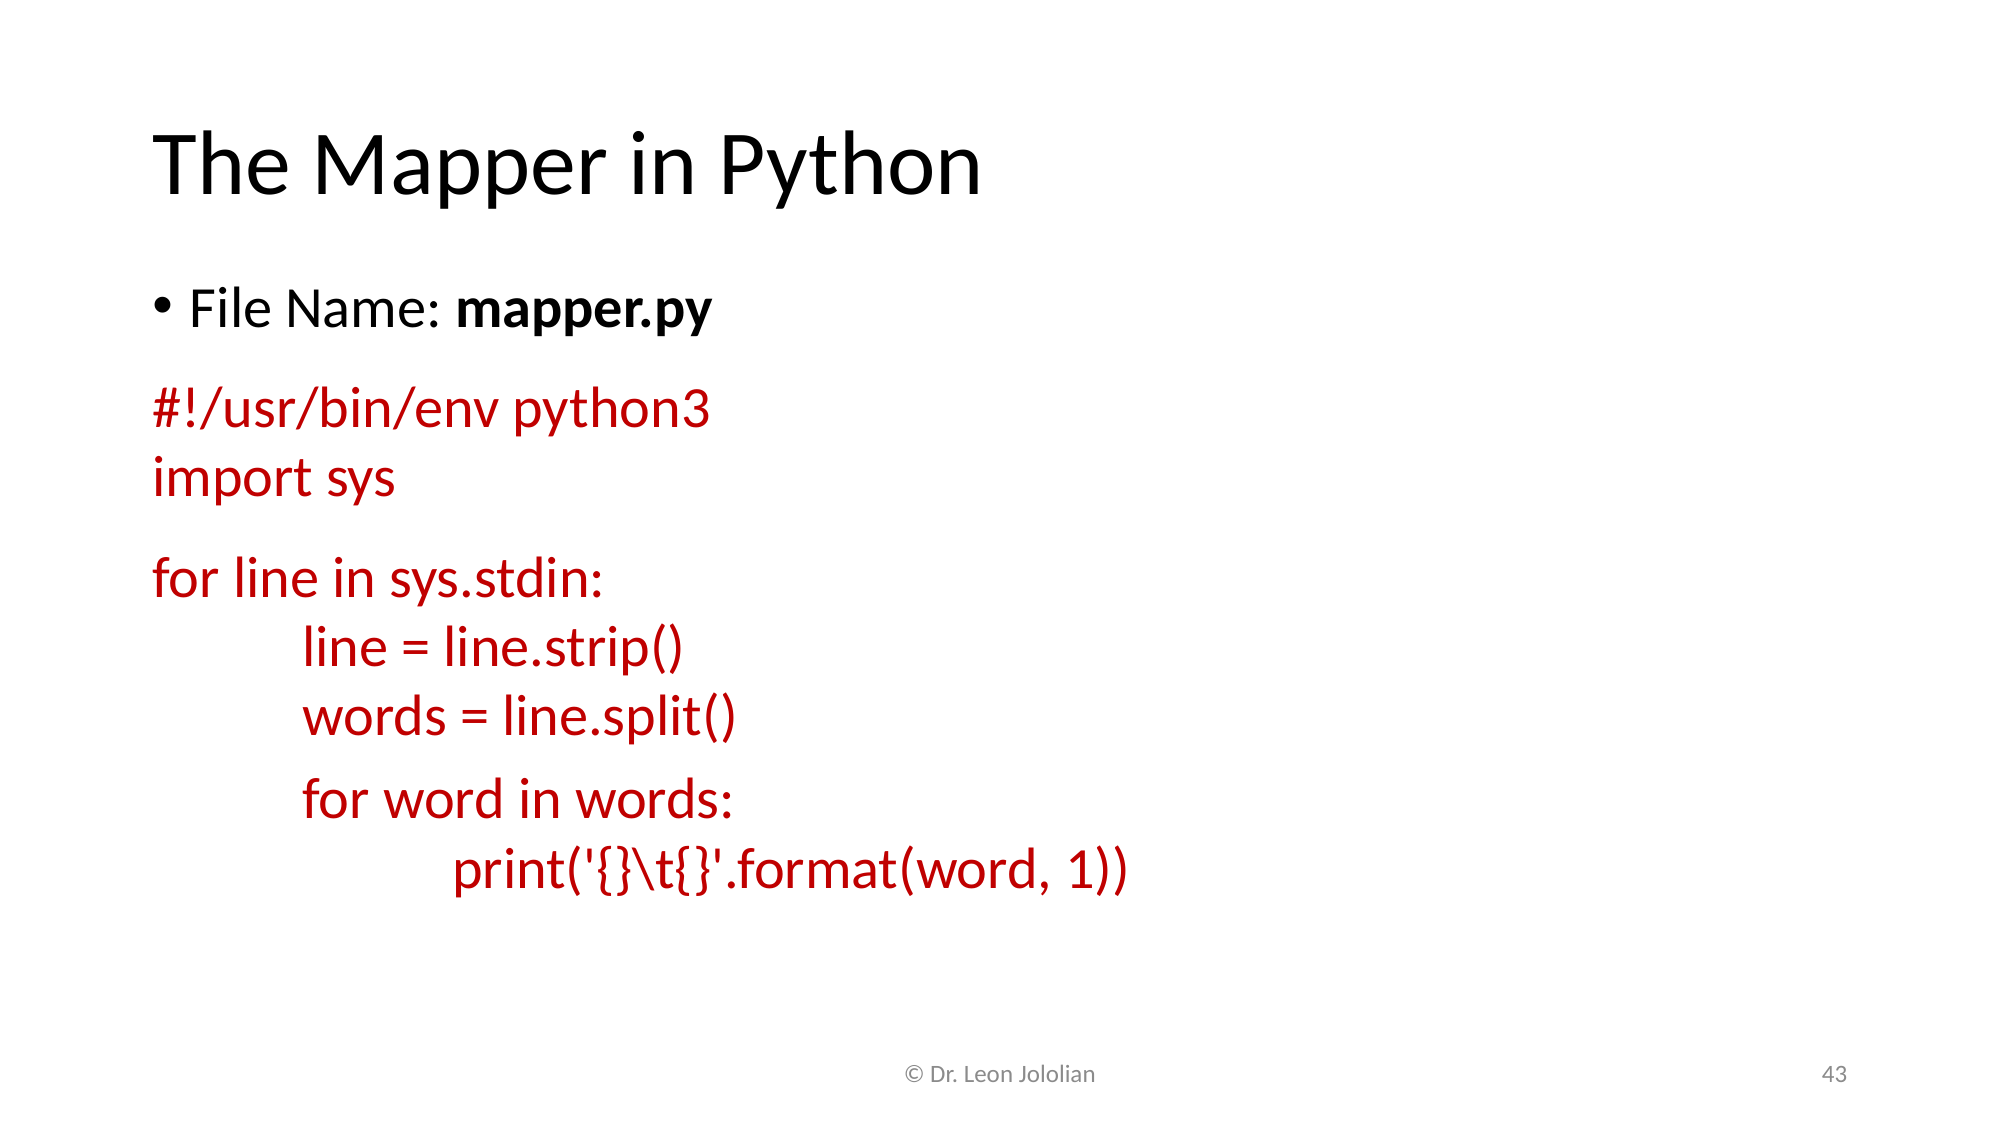

# The Mapper in Python
File Name: mapper.py
#!/usr/bin/env python3
import sys
for line in sys.stdin:
	line = line.strip()
	words = line.split()
	for word in words:
		print('{}\t{}'.format(word, 1))
© Dr. Leon Jololian
43